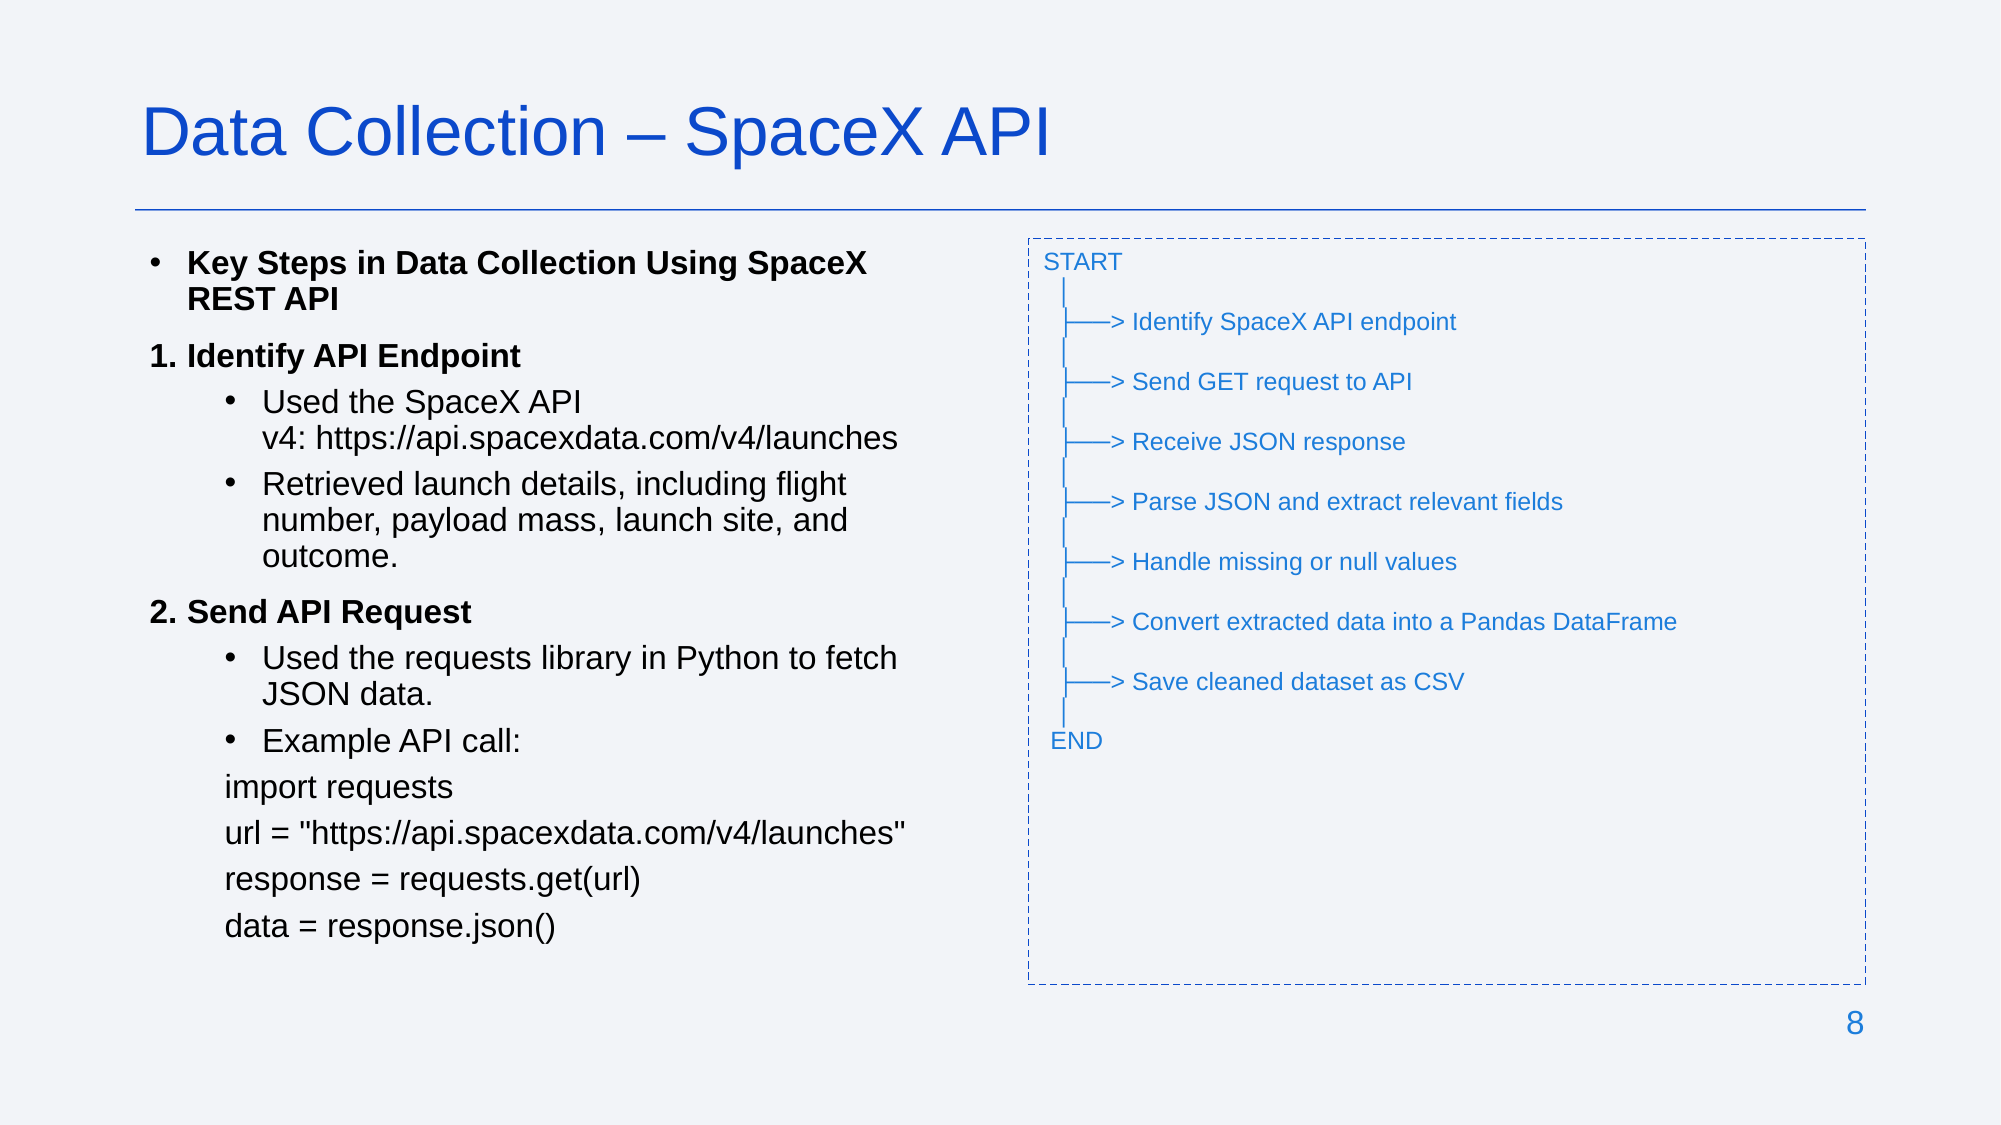

Data Collection – SpaceX API
START
  │
  ├──> Identify SpaceX API endpoint
  │
  ├──> Send GET request to API
  │
  ├──> Receive JSON response
  │
  ├──> Parse JSON and extract relevant fields
  │
  ├──> Handle missing or null values
  │
  ├──> Convert extracted data into a Pandas DataFrame
  │
  ├──> Save cleaned dataset as CSV
  │
 END
Key Steps in Data Collection Using SpaceX REST API
Identify API Endpoint
Used the SpaceX API v4: https://api.spacexdata.com/v4/launches
Retrieved launch details, including flight number, payload mass, launch site, and outcome.
Send API Request
Used the requests library in Python to fetch JSON data.
Example API call:
import requests
url = "https://api.spacexdata.com/v4/launches"
response = requests.get(url)
data = response.json()

8